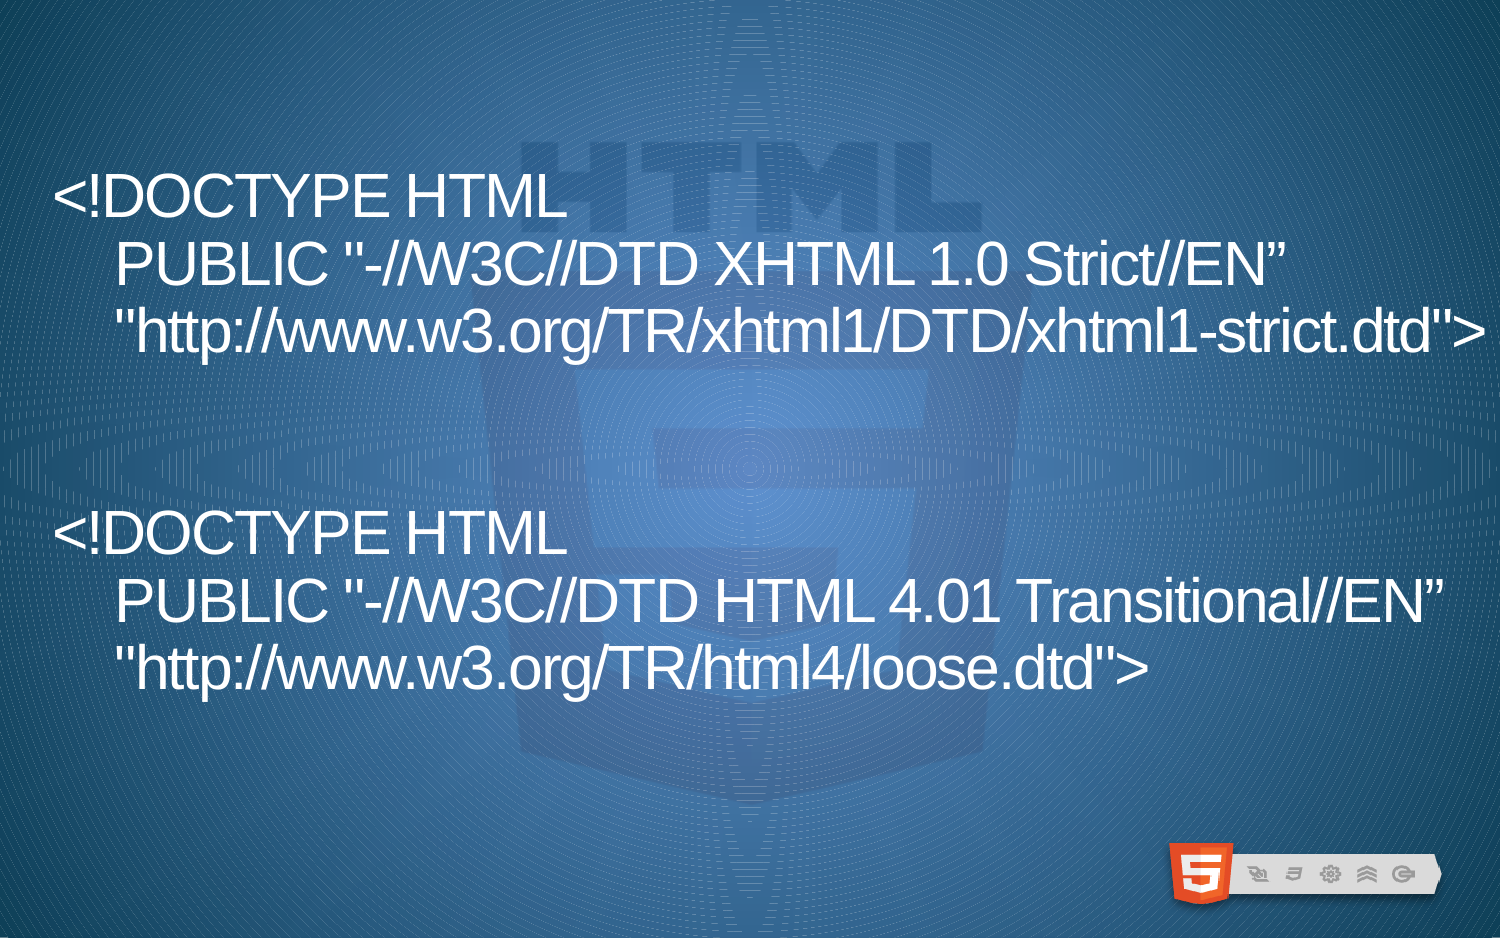

<!DOCTYPE HTML
    PUBLIC "-//W3C//DTD XHTML 1.0 Strict//EN”
    "http://www.w3.org/TR/xhtml1/DTD/xhtml1-strict.dtd">

<!DOCTYPE HTML
    PUBLIC "-//W3C//DTD HTML 4.01 Transitional//EN”
    "http://www.w3.org/TR/html4/loose.dtd">